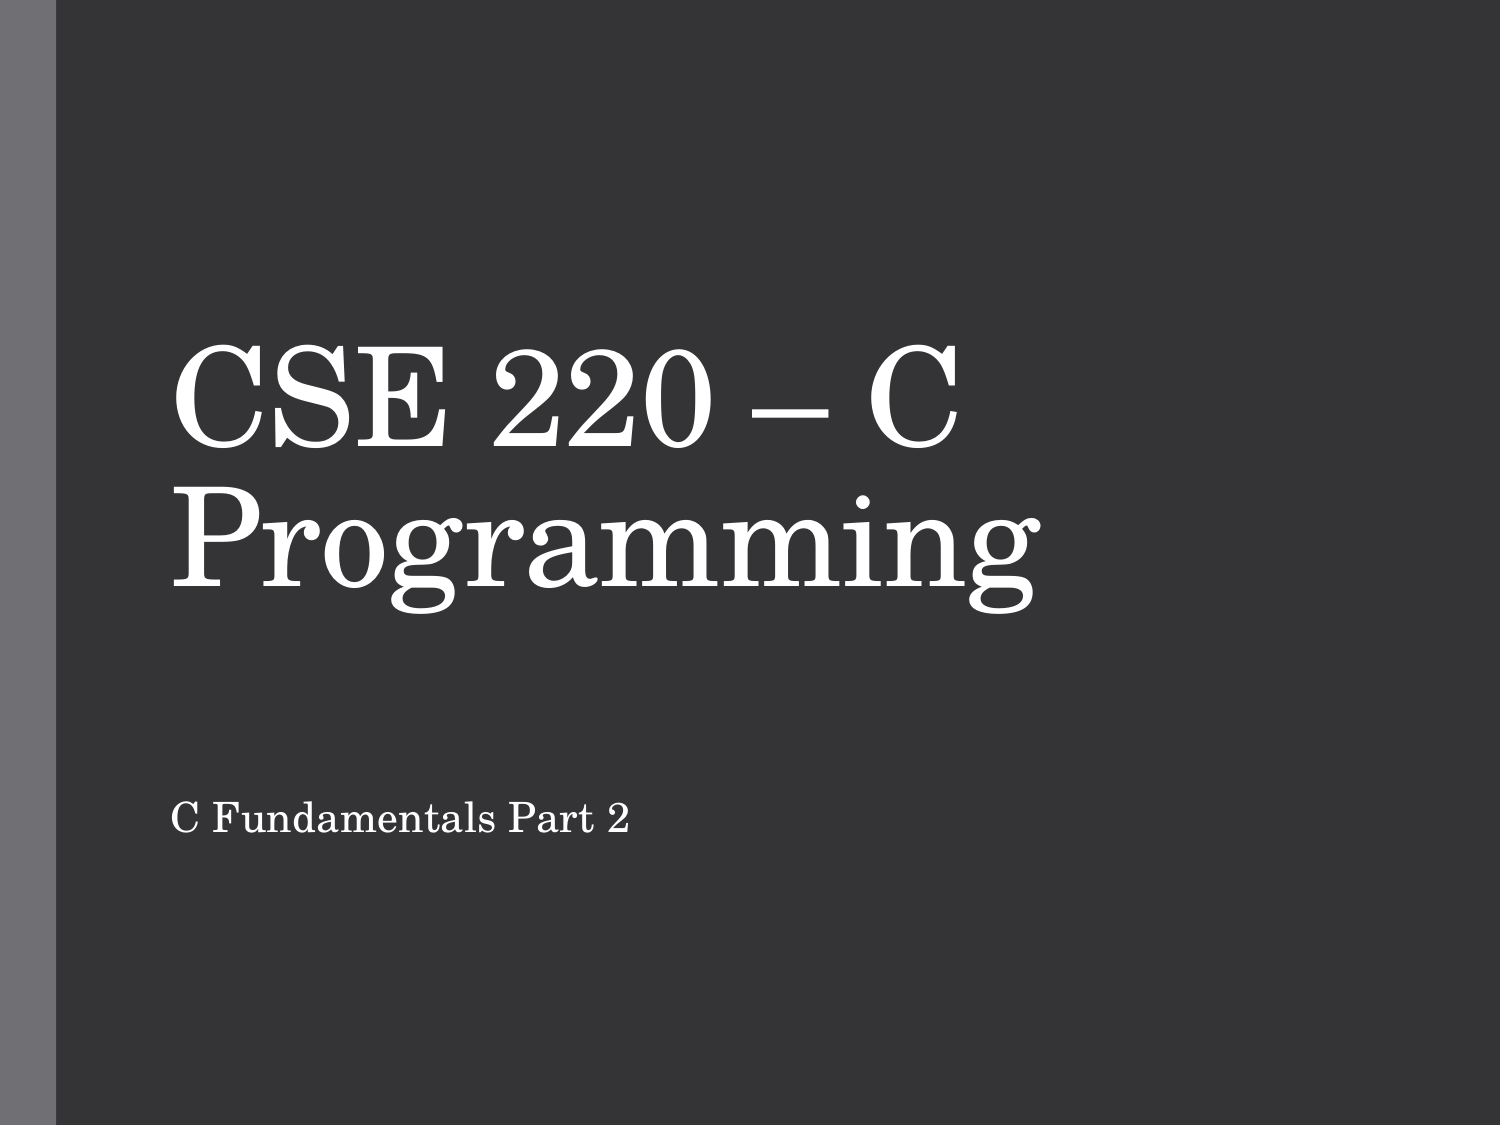

# CSE 220 – C Programming
C Fundamentals Part 2